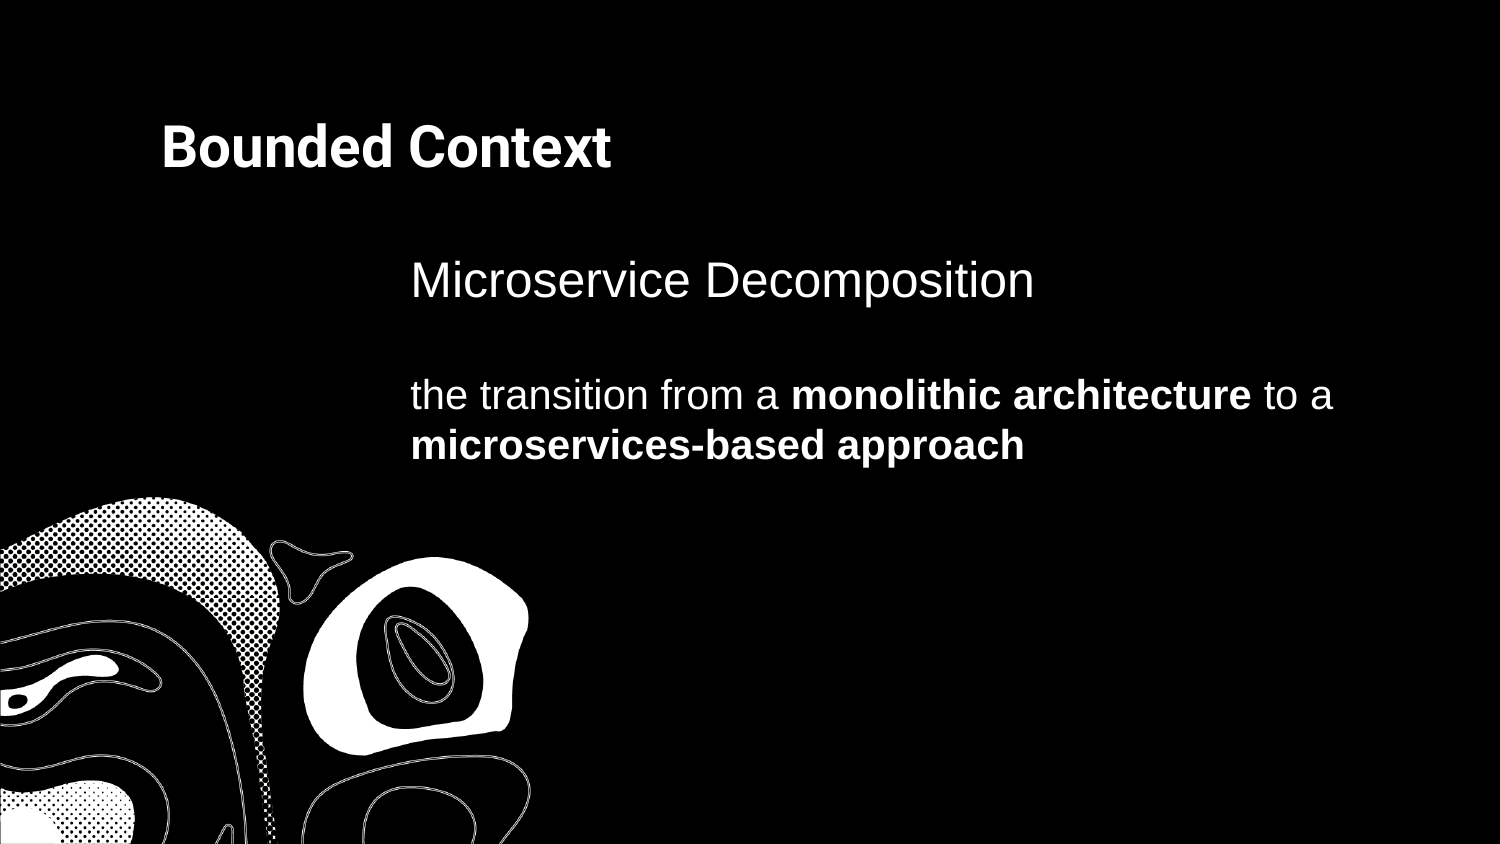

Bounded Context
Microservice Decomposition

the transition from a monolithic architecture to a microservices-based approach